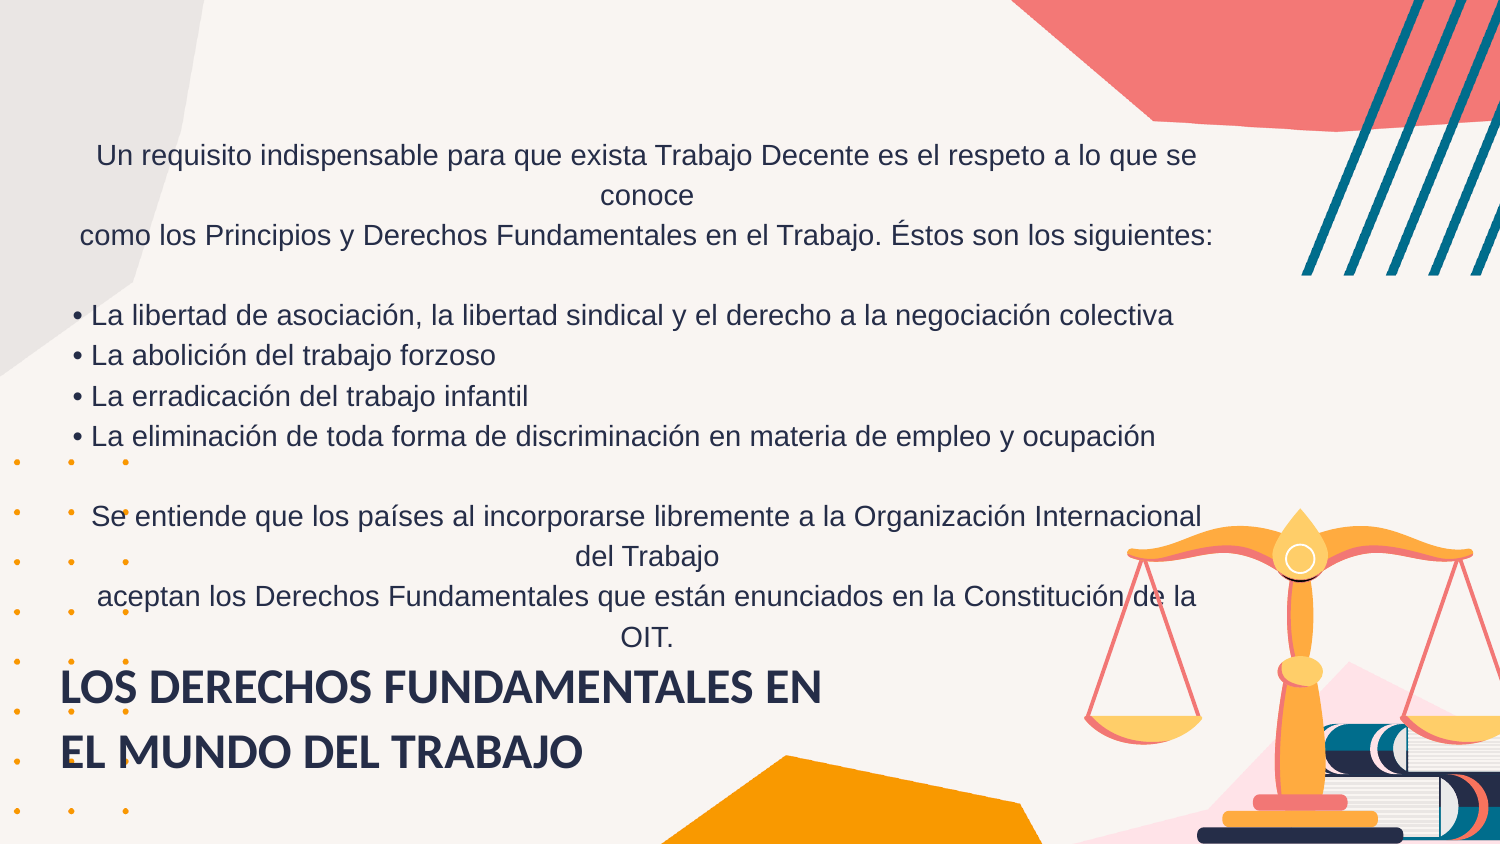

Un requisito indispensable para que exista Trabajo Decente es el respeto a lo que se conoce
como los Principios y Derechos Fundamentales en el Trabajo. Éstos son los siguientes:

• La libertad de asociación, la libertad sindical y el derecho a la negociación colectiva
• La abolición del trabajo forzoso
• La erradicación del trabajo infantil
• La eliminación de toda forma de discriminación en materia de empleo y ocupación

Se entiende que los países al incorporarse libremente a la Organización Internacional del Trabajo
aceptan los Derechos Fundamentales que están enunciados en la Constitución de la OIT.

# LOS DERECHOS FUNDAMENTALES EN EL MUNDO DEL TRABAJO